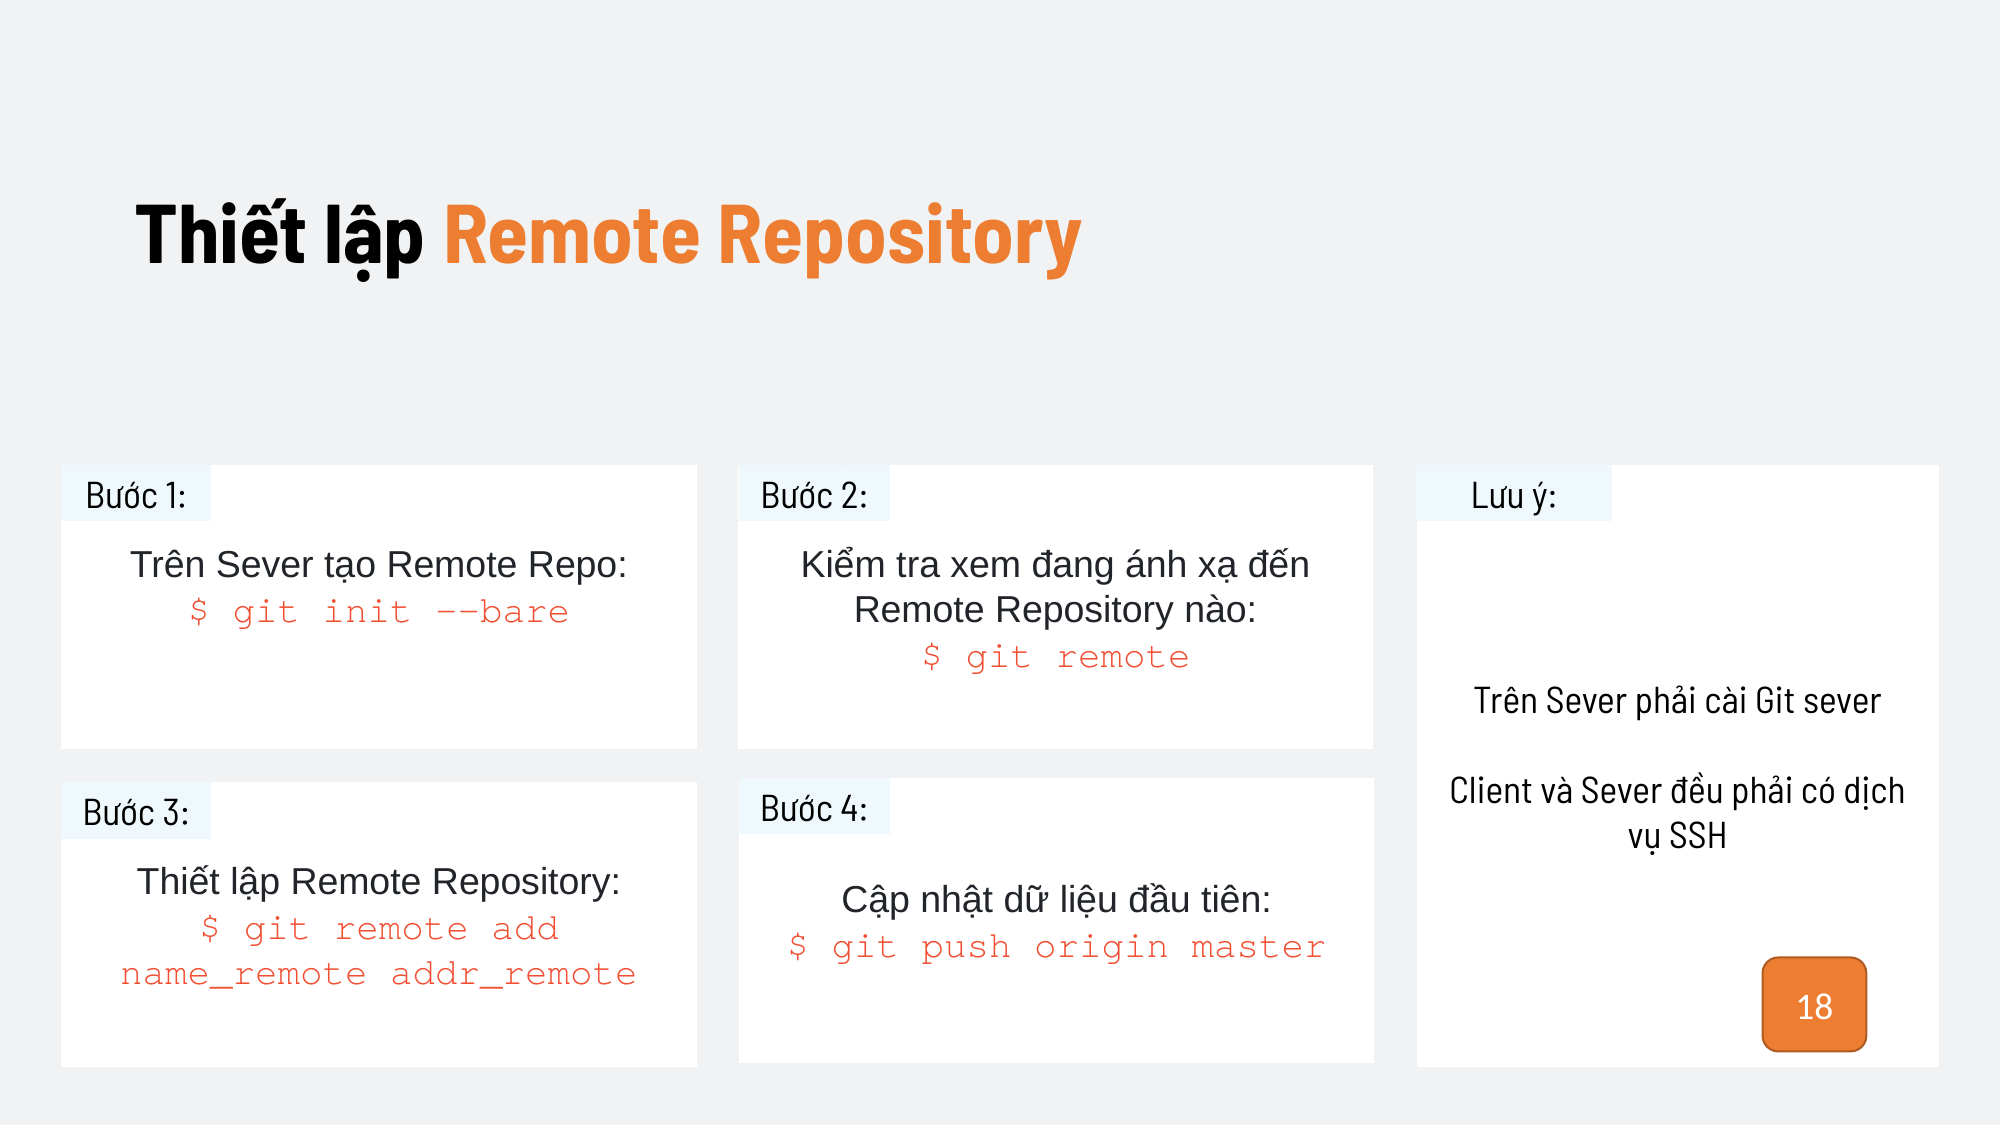

Thiết lập Remote Repository
Kiểm tra xem đang ánh xạ đến
Remote Repository nào:
$ git remote
Trên Sever tạo Remote Repo:
$ git init --bare

Bước 1:
Lưu ý:
Trên Sever phải cài Git sever

Client và Sever đều phải có dịch vụ SSH
Bước 2:
Cập nhật dữ liệu đầu tiên:
$ git push origin master
Bước 4:
Thiết lập Remote Repository:
$ git remote add name_remote addr_remote
Bước 3:
18